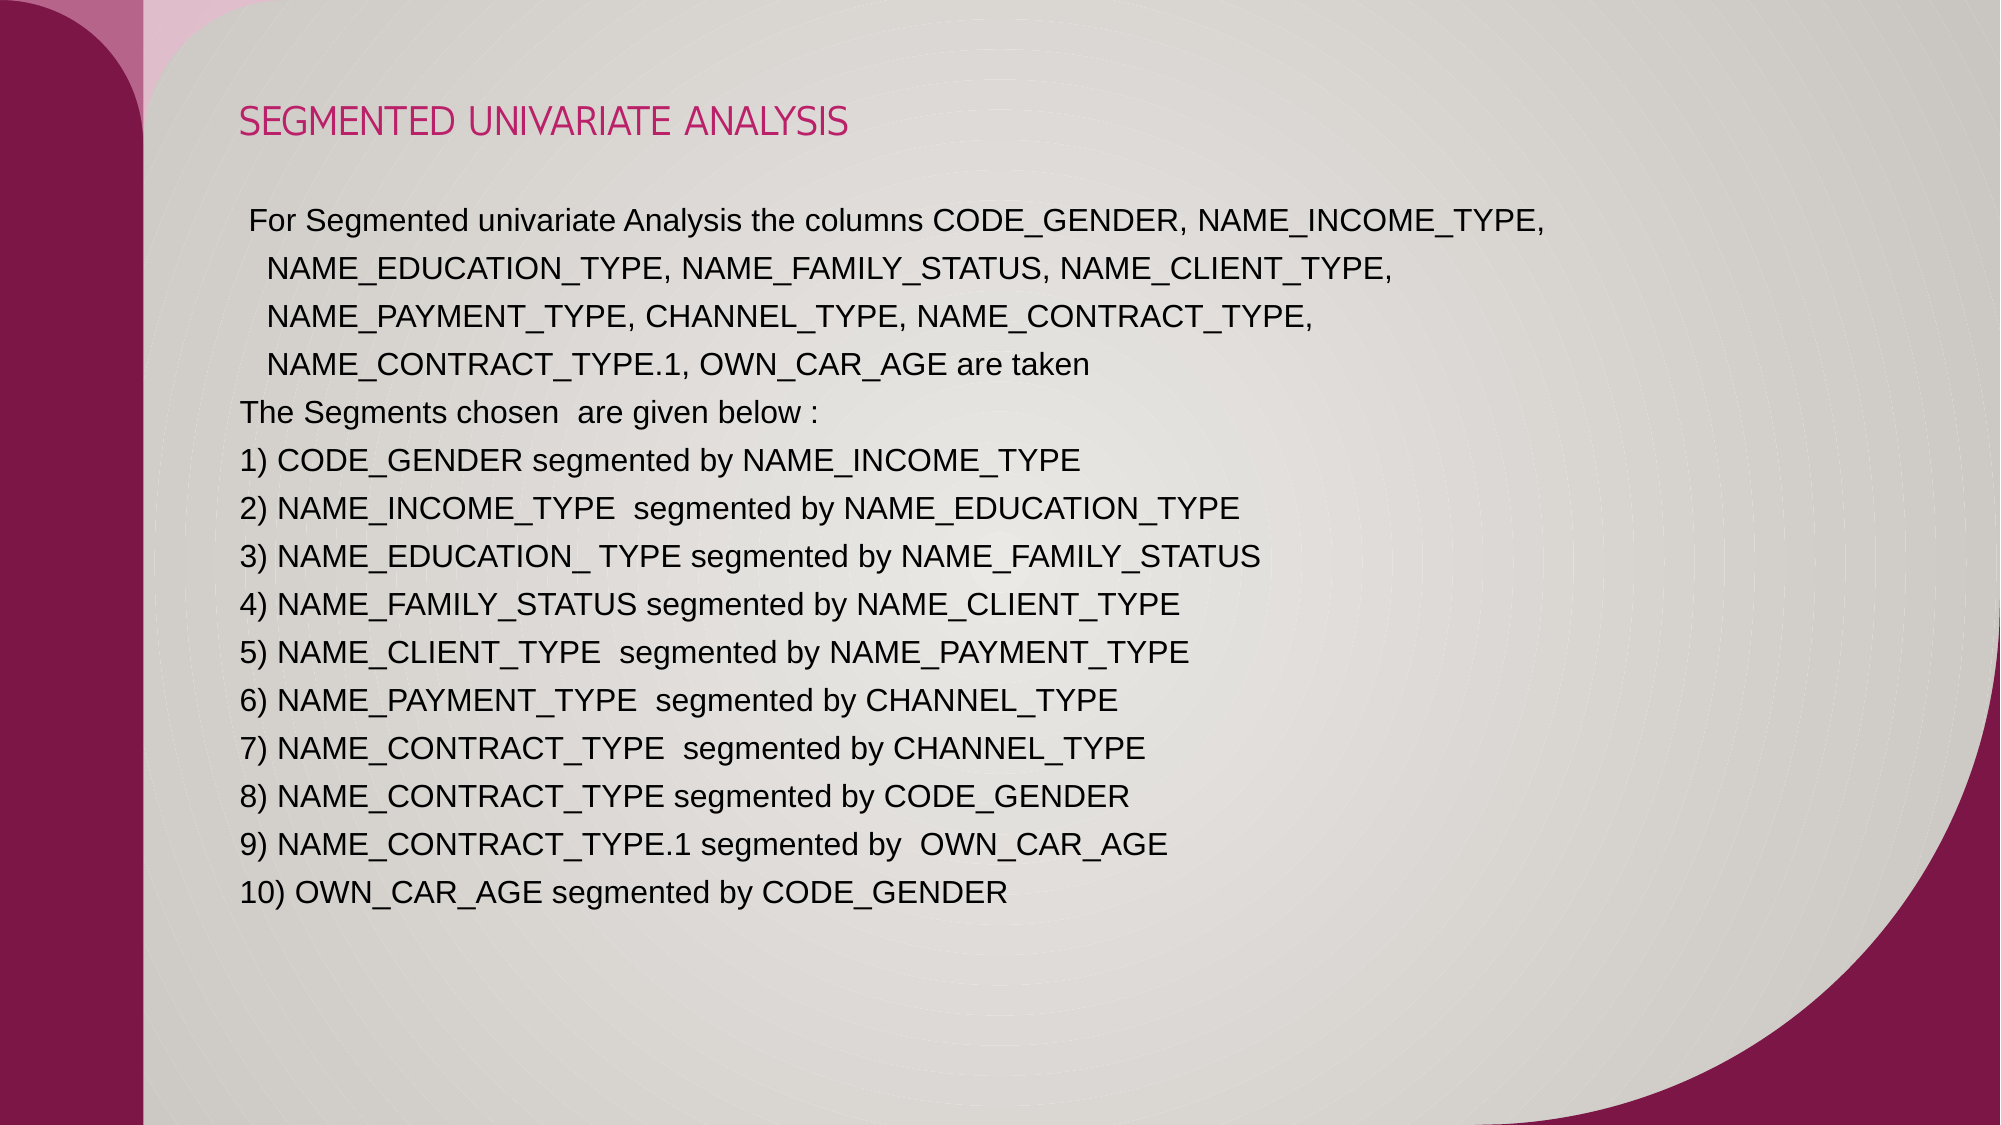

SEGMENTED UNIVARIATE ANALYSIS
 For Segmented univariate Analysis the columns CODE_GENDER, NAME_INCOME_TYPE,
   NAME_EDUCATION_TYPE, NAME_FAMILY_STATUS, NAME_CLIENT_TYPE,
   NAME_PAYMENT_TYPE, CHANNEL_TYPE, NAME_CONTRACT_TYPE,
   NAME_CONTRACT_TYPE.1, OWN_CAR_AGE are taken
The Segments chosen  are given below :
1) CODE_GENDER segmented by NAME_INCOME_TYPE
2) NAME_INCOME_TYPE  segmented by NAME_EDUCATION_TYPE
3) NAME_EDUCATION_ TYPE segmented by NAME_FAMILY_STATUS
4) NAME_FAMILY_STATUS segmented by NAME_CLIENT_TYPE
5) NAME_CLIENT_TYPE  segmented by NAME_PAYMENT_TYPE
6) NAME_PAYMENT_TYPE  segmented by CHANNEL_TYPE
7) NAME_CONTRACT_TYPE  segmented by CHANNEL_TYPE
8) NAME_CONTRACT_TYPE segmented by CODE_GENDER
9) NAME_CONTRACT_TYPE.1 segmented by  OWN_CAR_AGE
10) OWN_CAR_AGE segmented by CODE_GENDER